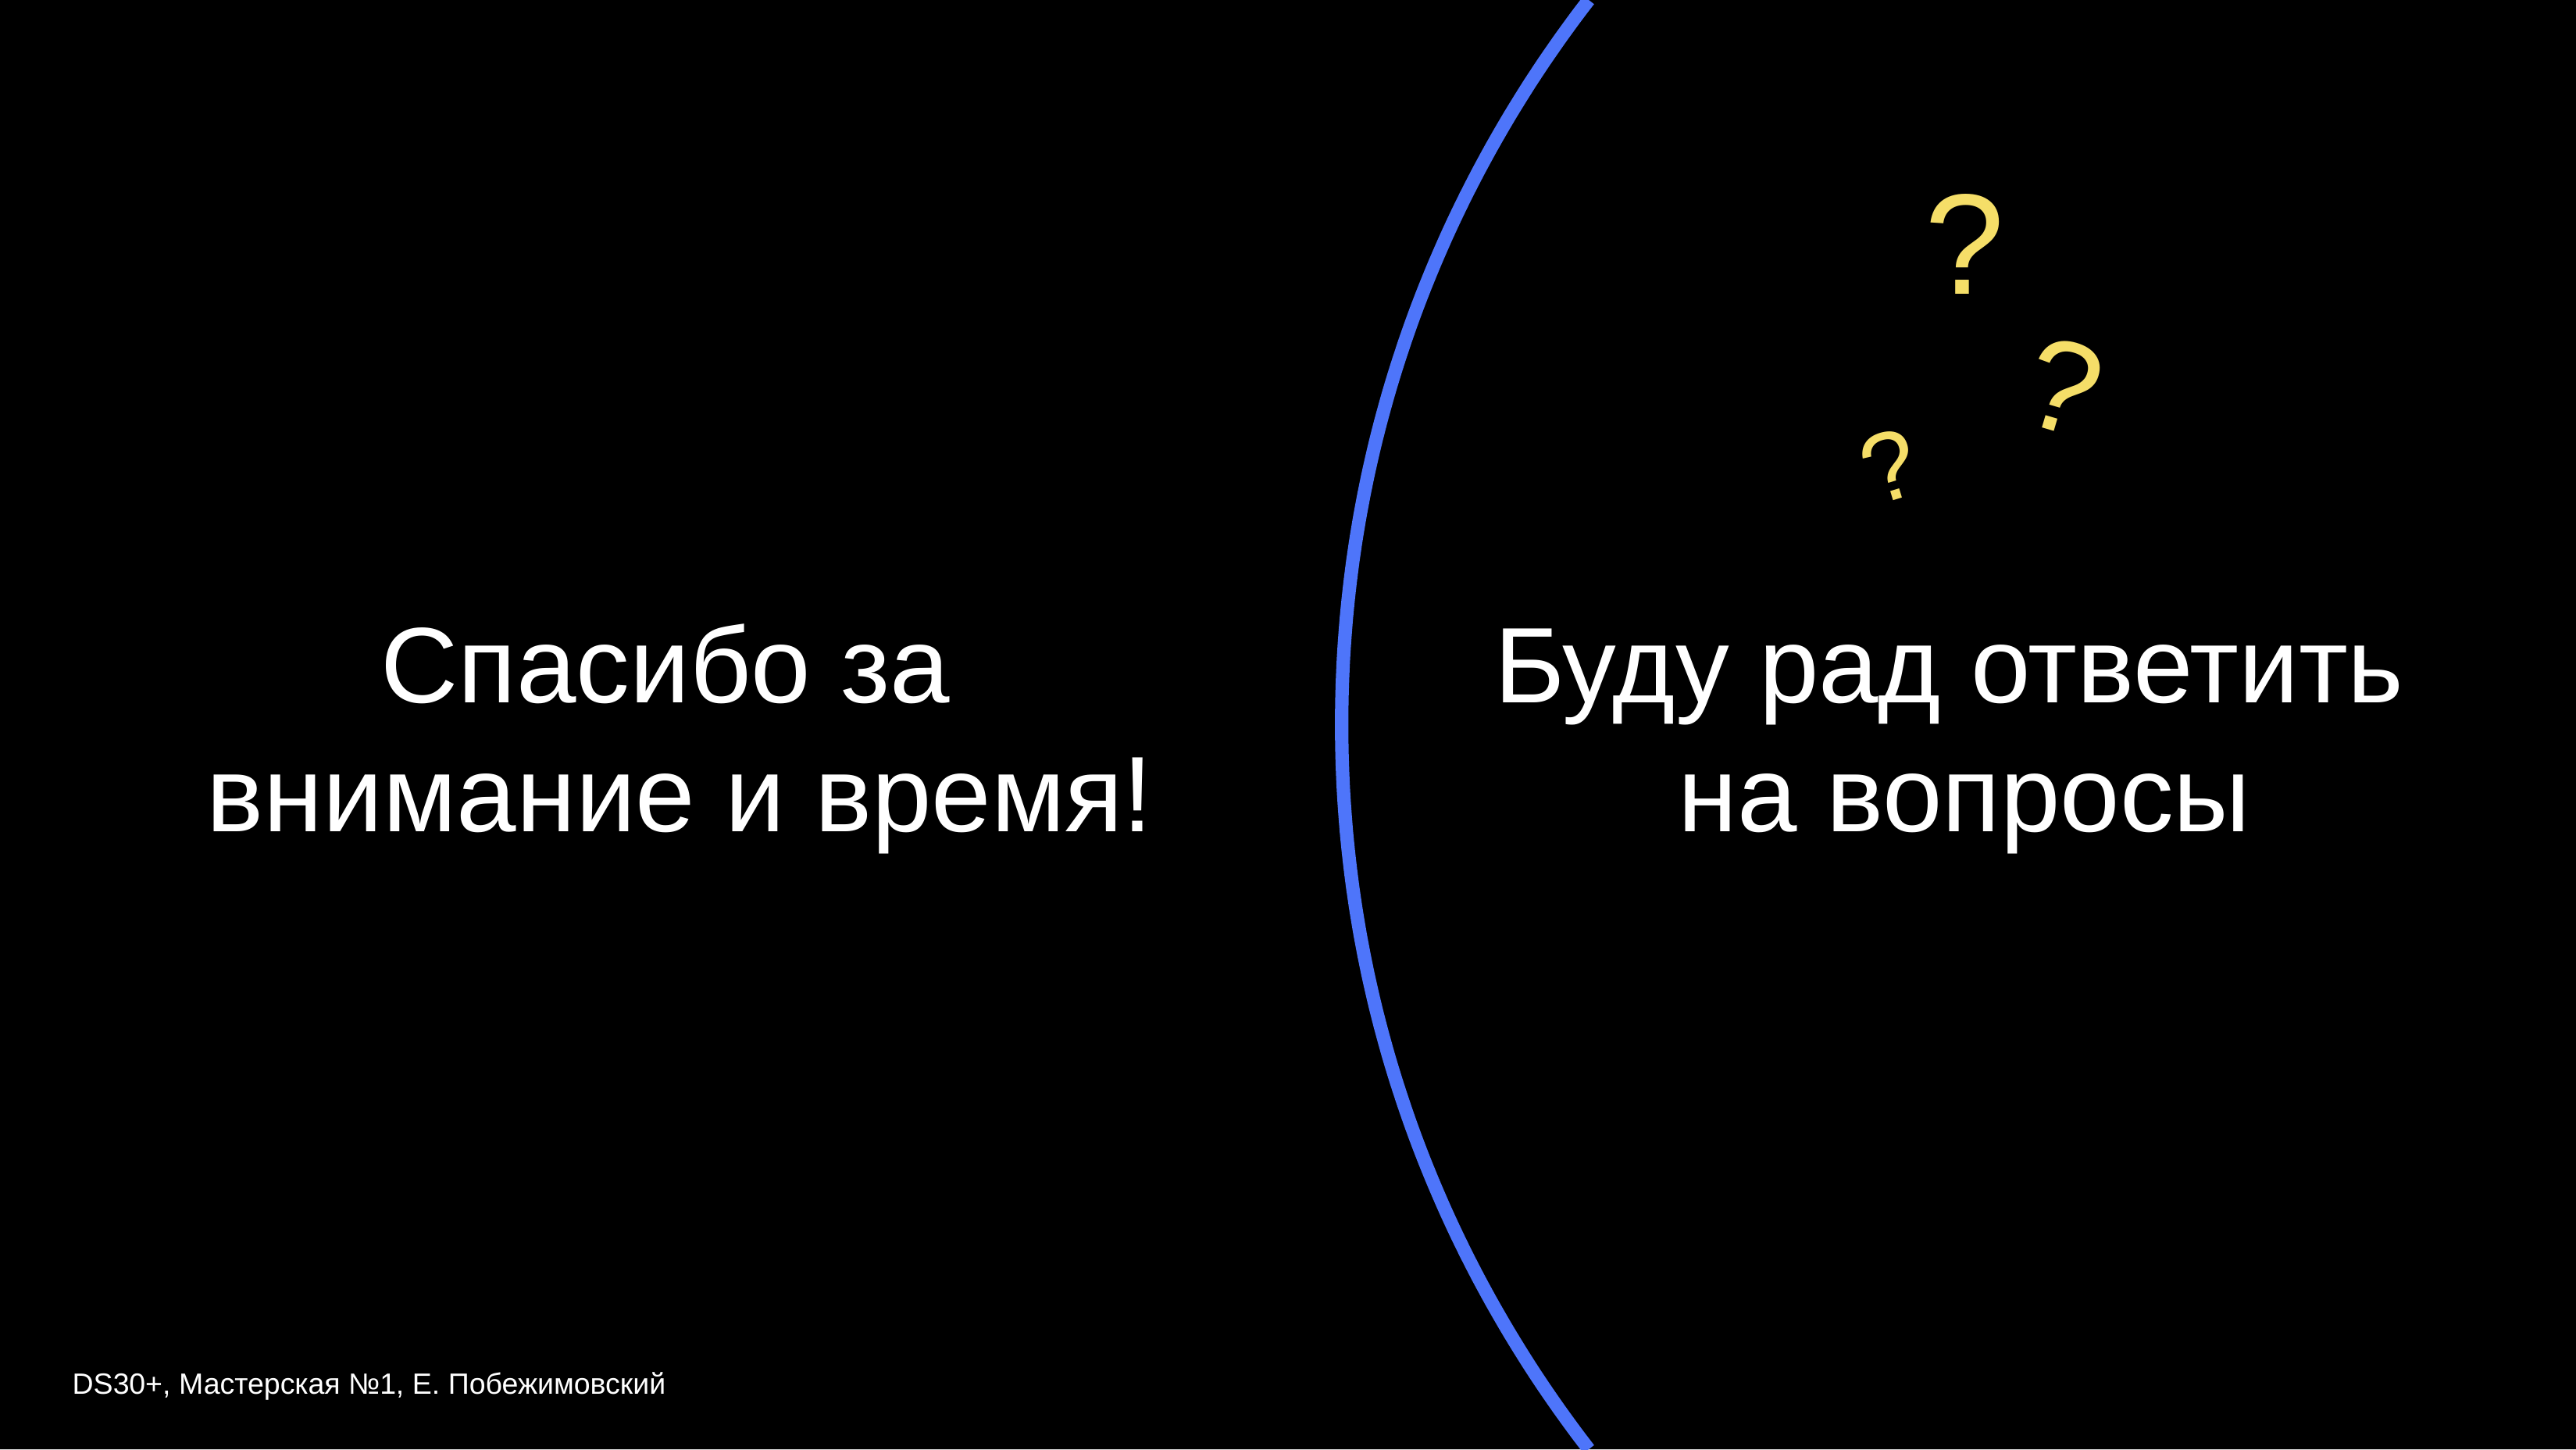

?
?
?
Буду рад ответить
на вопросы
# Спасибо за внимание и время!
DS30+, Мастерская №1, Е. Побежимовский